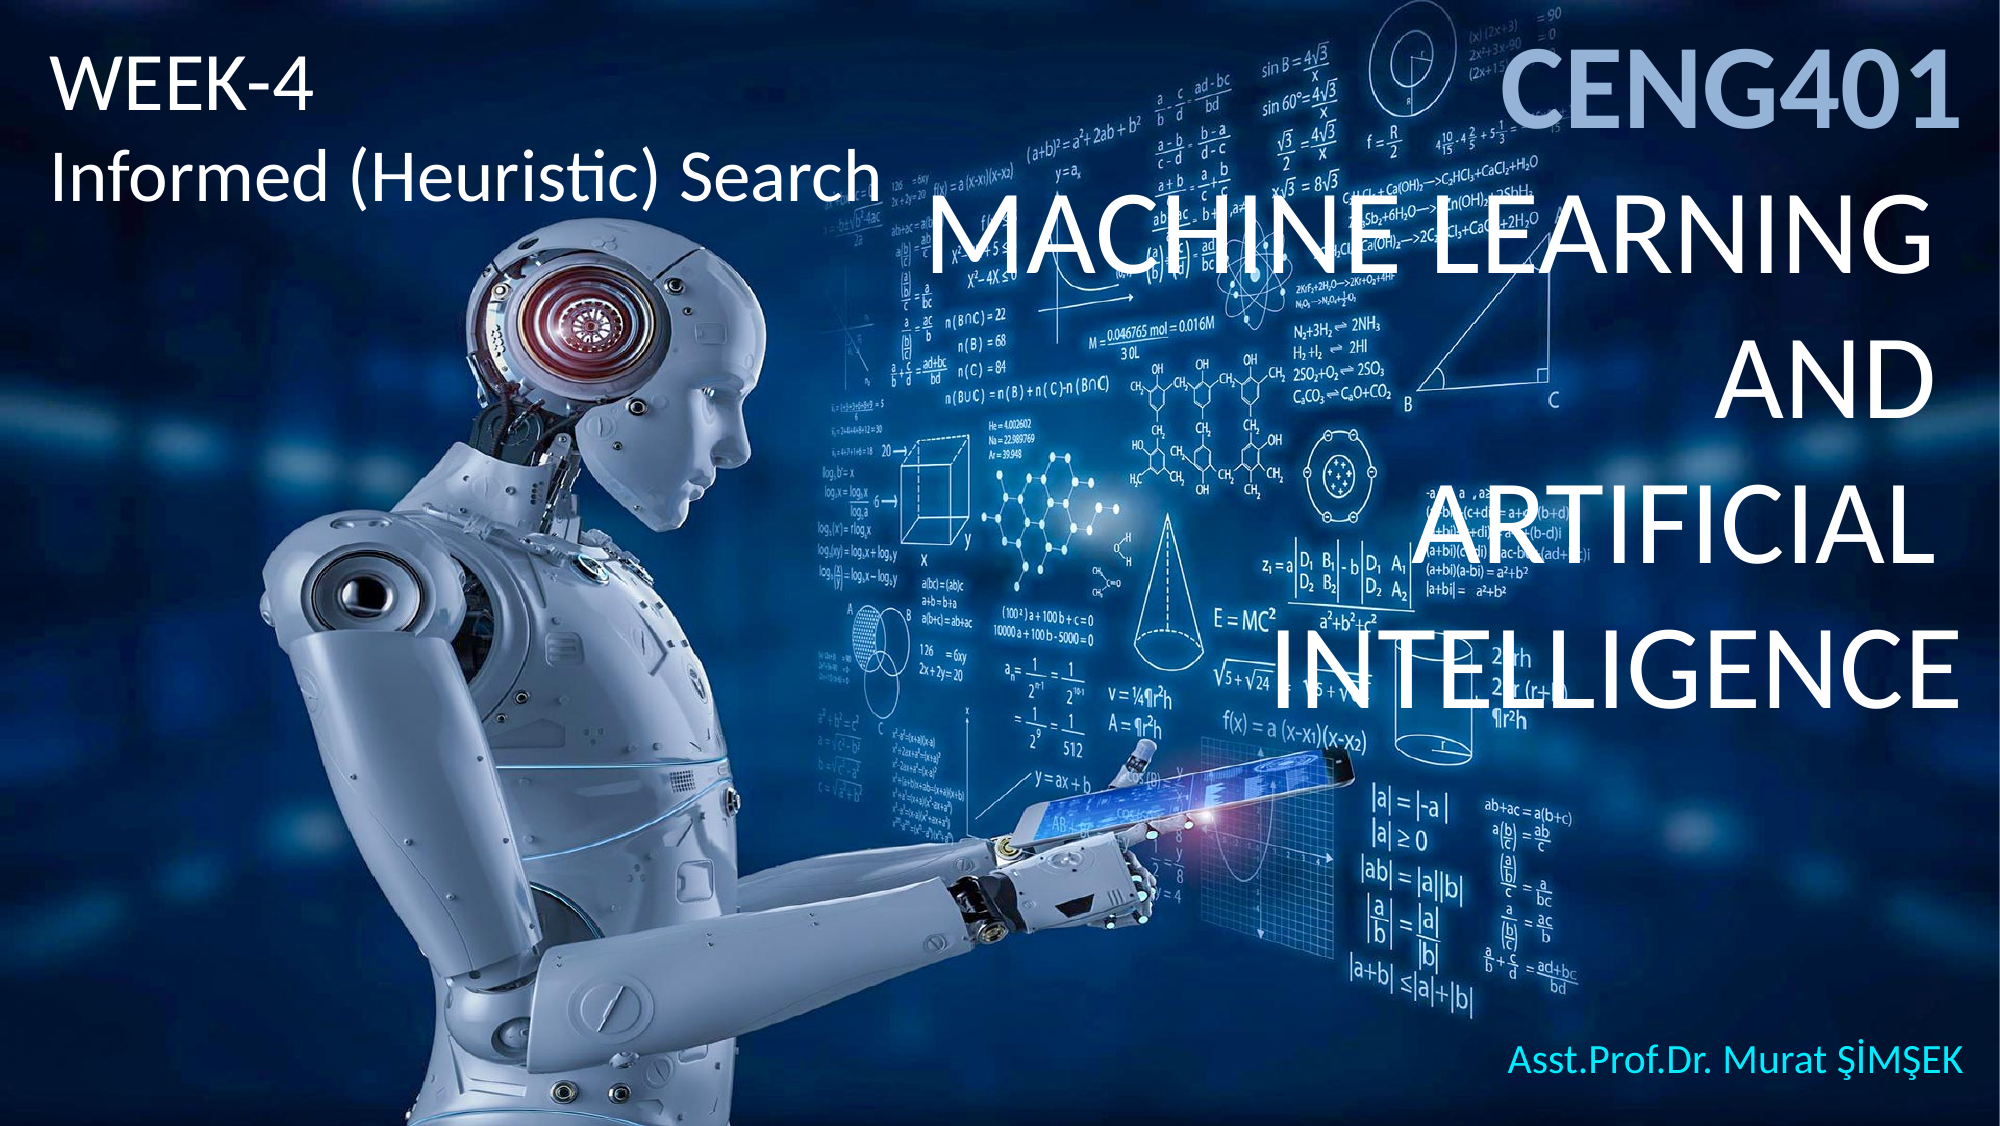

# CENG401 MACHINE LEARNING AND ARTIFICIAL INTELLIGENCE
WEEK-4
Informed (Heuristic) Search
Asst.Prof.Dr. Murat ŞİMŞEK